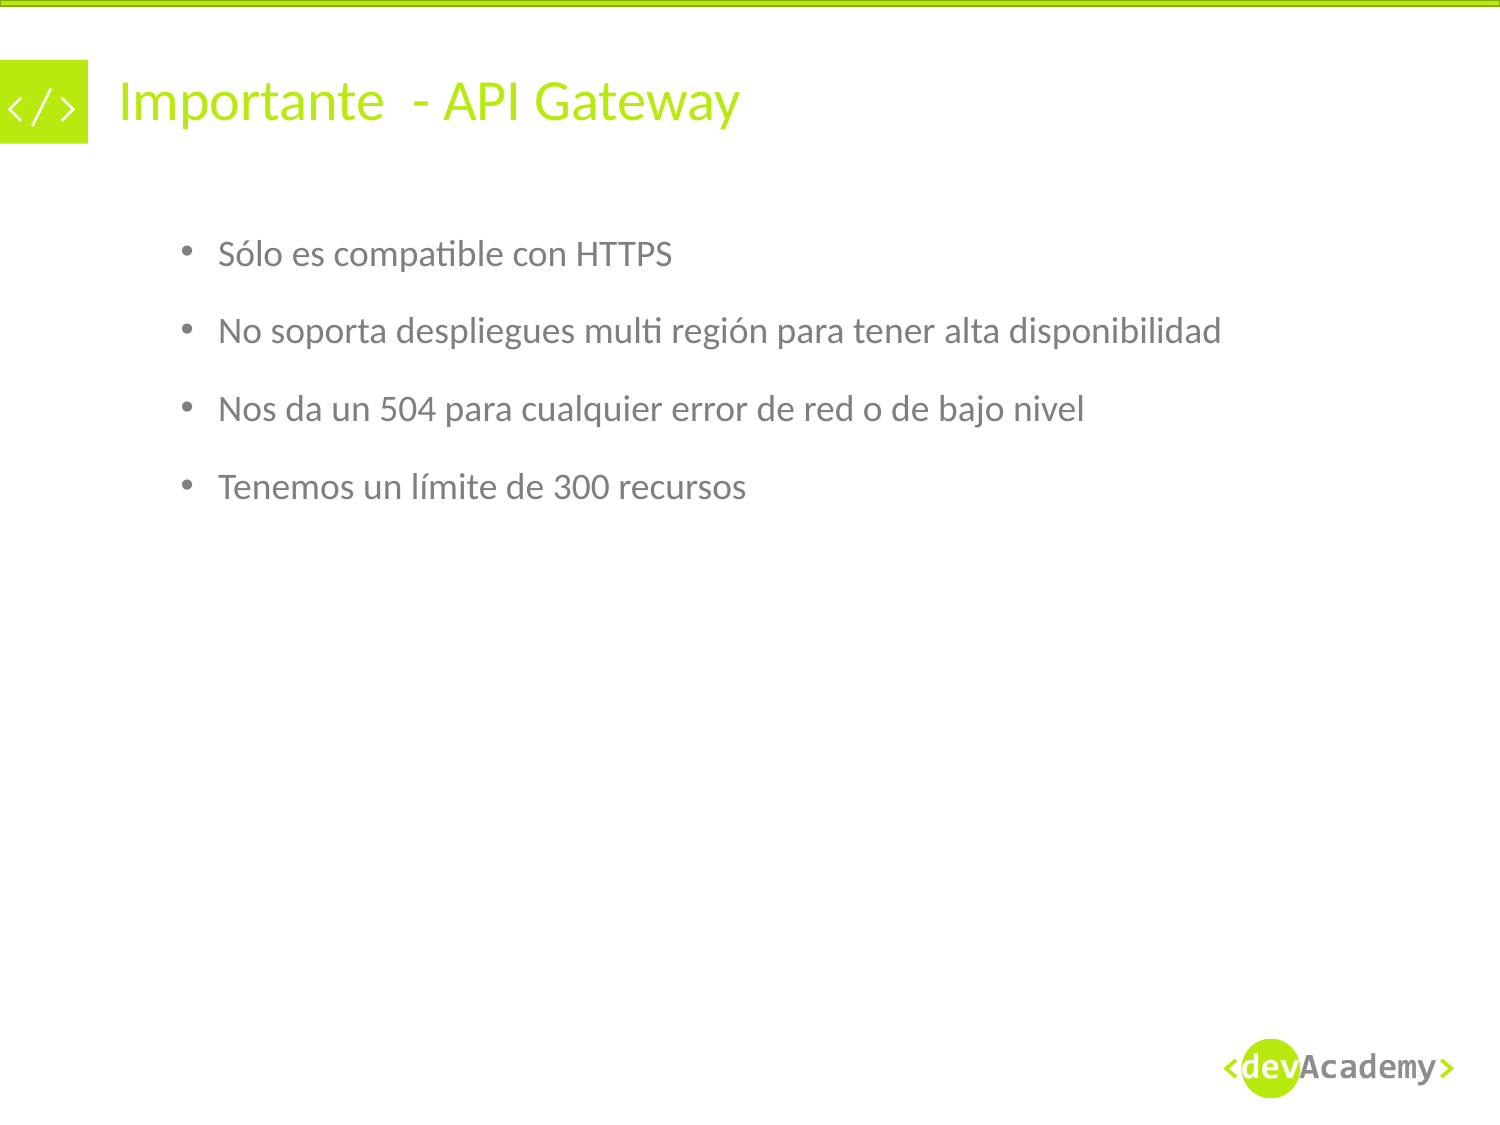

# Importante  - API Gateway
Sólo es compatible con HTTPS
No soporta despliegues multi región para tener alta disponibilidad
Nos da un 504 para cualquier error de red o de bajo nivel
Tenemos un límite de 300 recursos